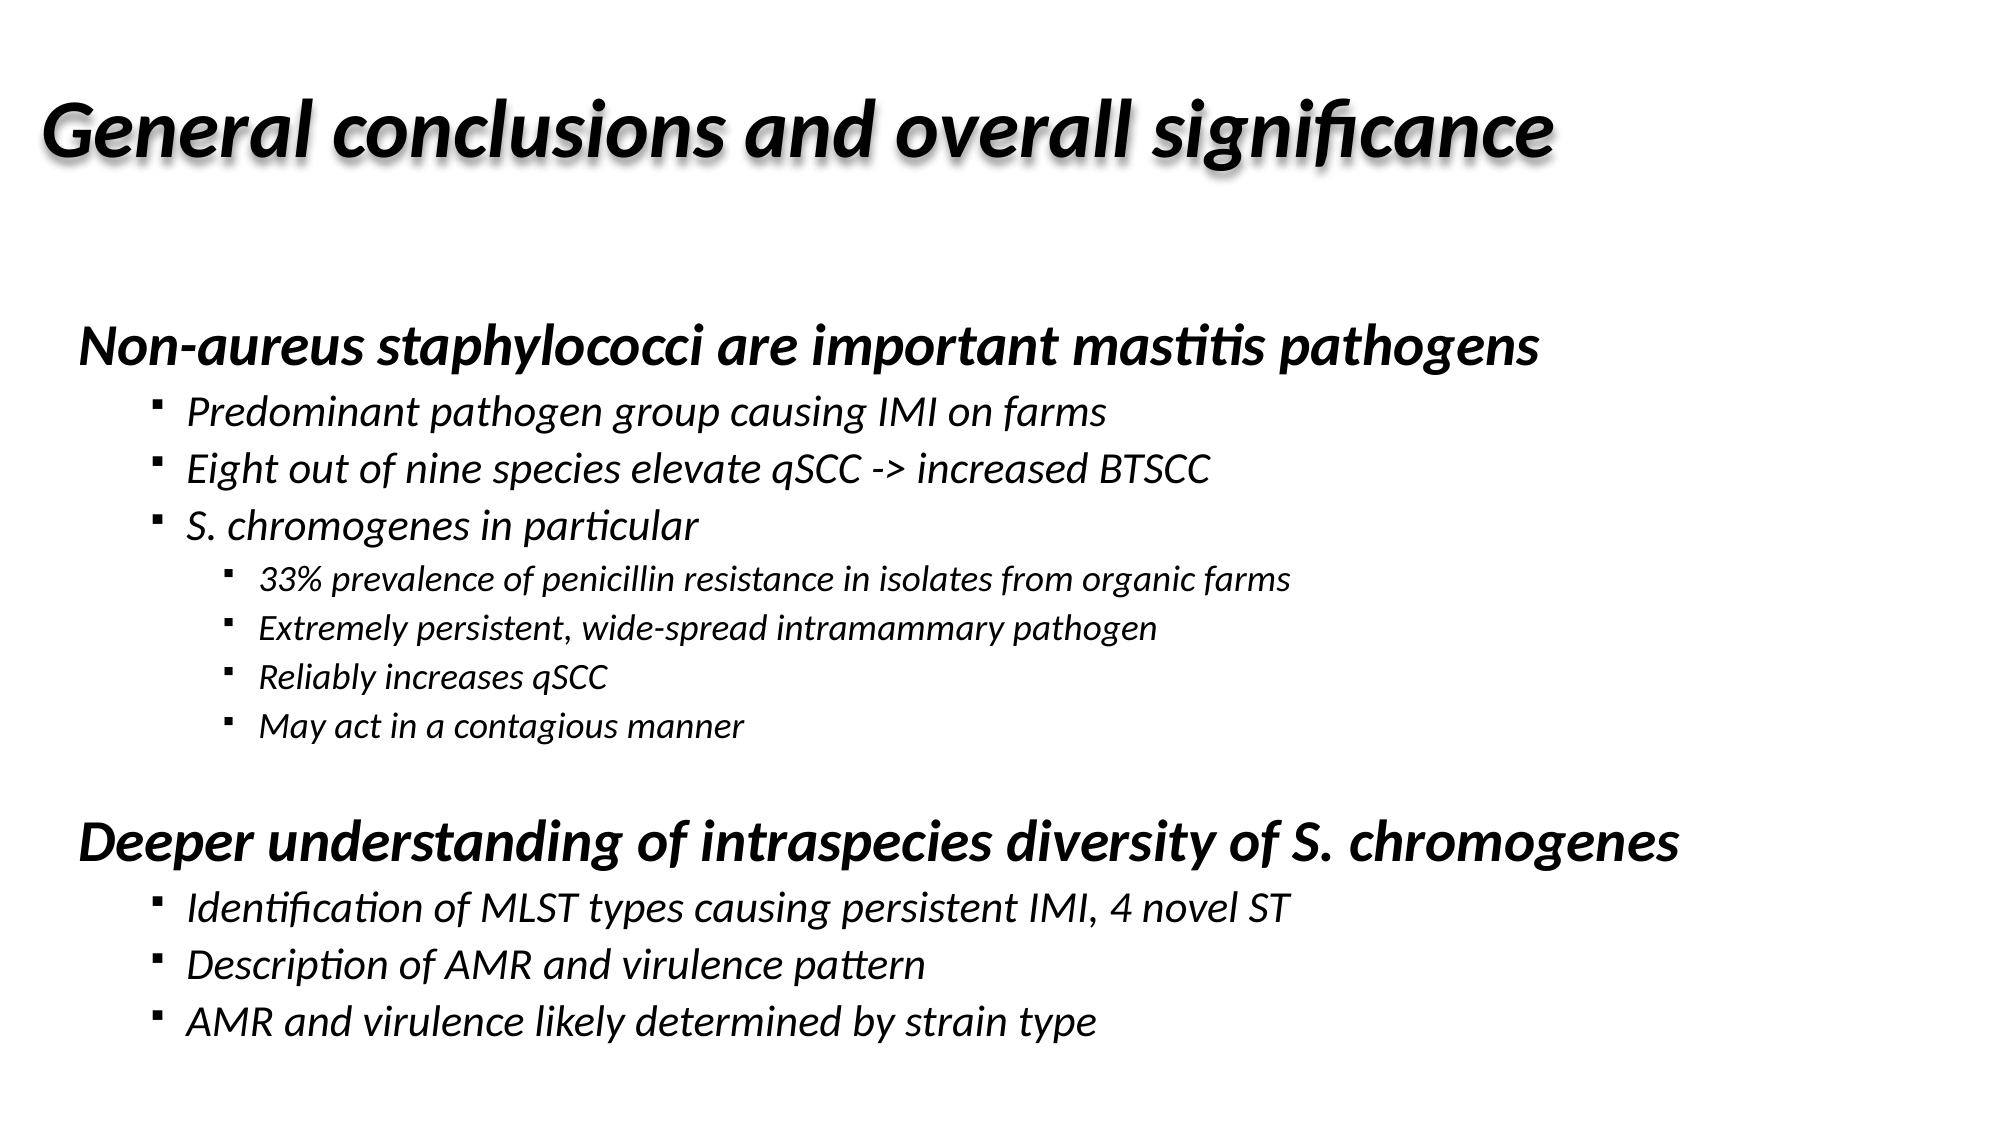

General conclusions and overall significance

Non-aureus staphylococci are important mastitis pathogens
Predominant pathogen group causing IMI on farms
Eight out of nine species elevate qSCC -> increased BTSCC
S. chromogenes in particular
33% prevalence of penicillin resistance in isolates from organic farms
Extremely persistent, wide-spread intramammary pathogen
Reliably increases qSCC
May act in a contagious manner

Deeper understanding of intraspecies diversity of S. chromogenes
Identification of MLST types causing persistent IMI, 4 novel ST
Description of AMR and virulence pattern
AMR and virulence likely determined by strain type